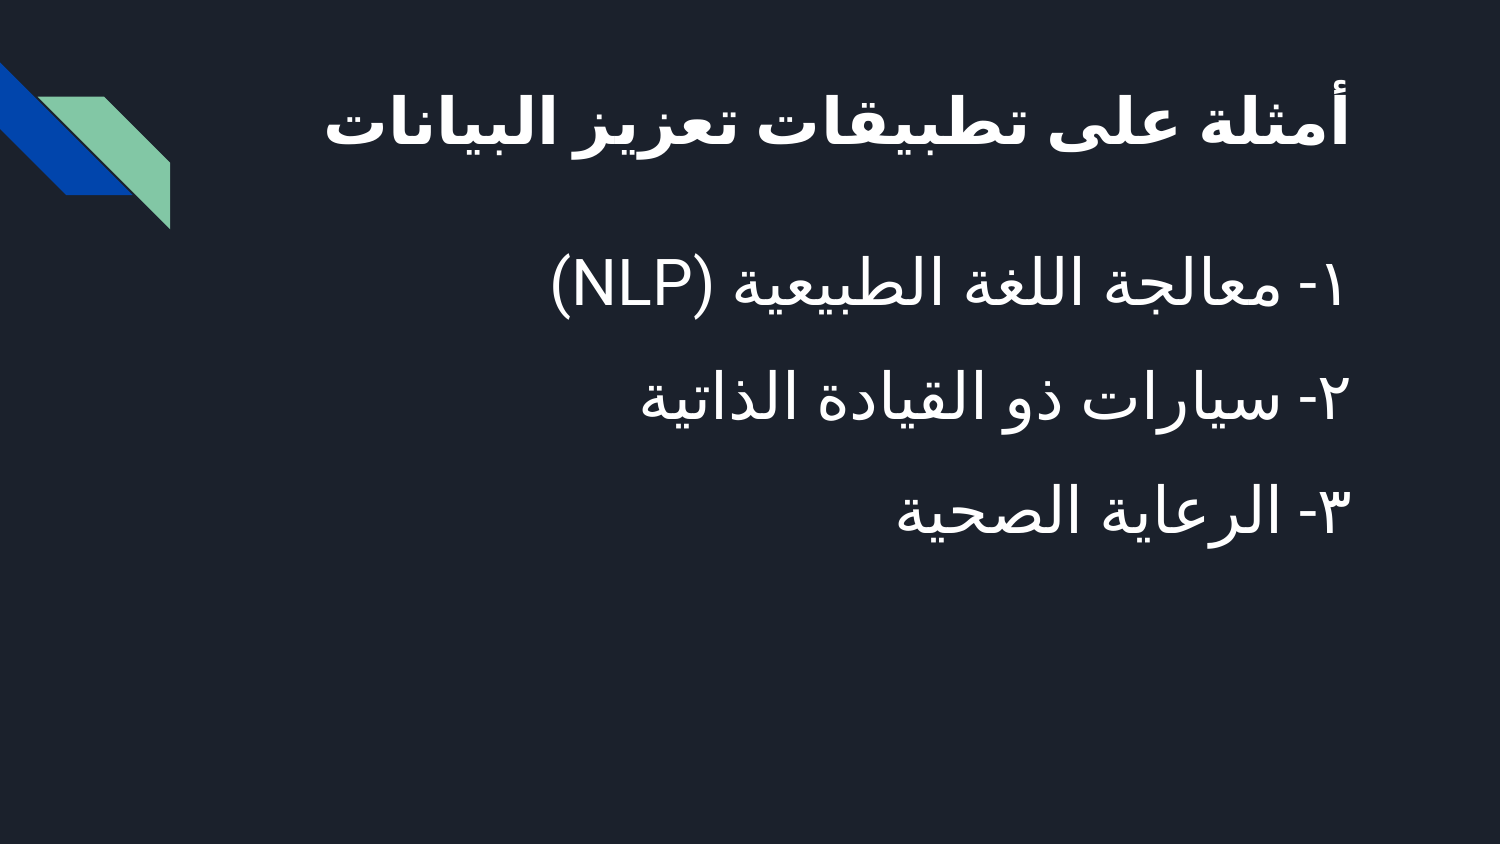

# أمثلة على تطبيقات تعزيز البيانات
١- معالجة اللغة الطبيعية (NLP)
٢- سيارات ذو القيادة الذاتية
٣- الرعاية الصحية